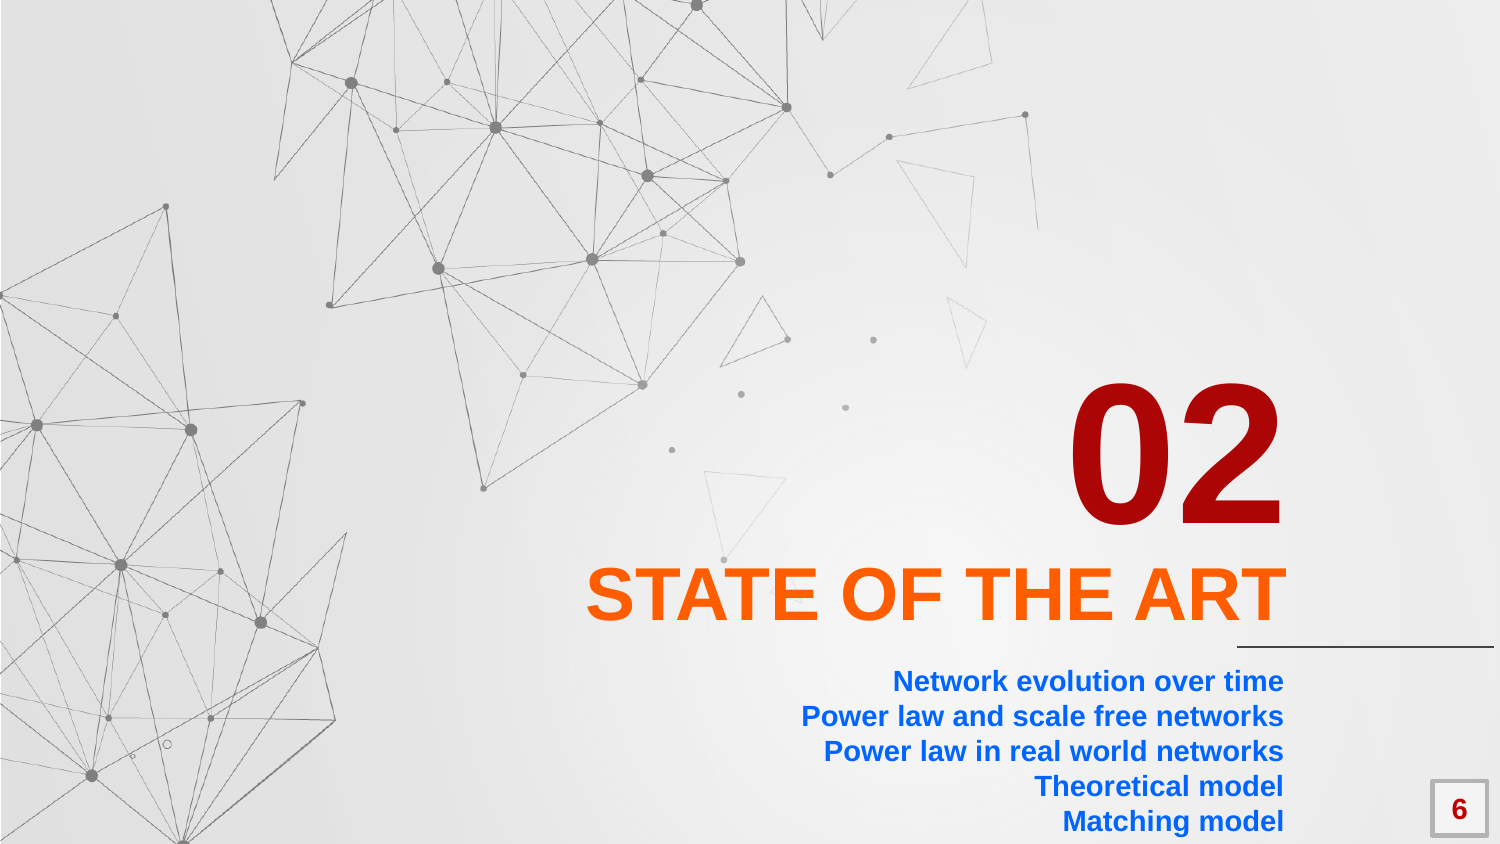

02
# STATE OF THE ART
Network evolution over time
Power law and scale free networks
Power law in real world networks
Theoretical model
Matching model

6